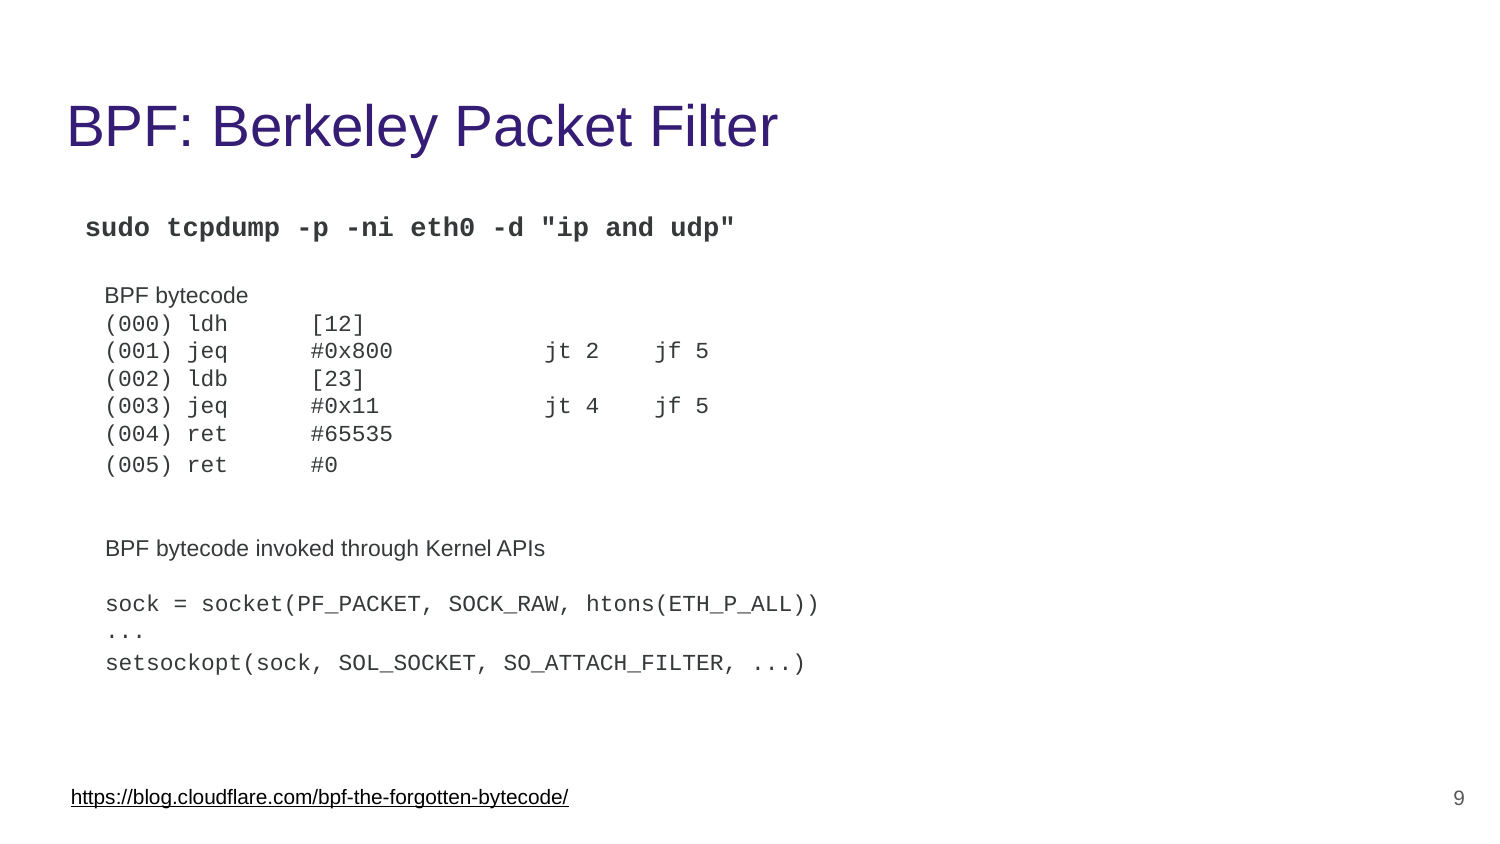

# BPF: Berkeley Packet Filter
sudo tcpdump -p -ni eth0 -d "ip and udp"

BPF bytecode
(000) ldh      [12]
(001) jeq      #0x800           jt 2    jf 5
(002) ldb      [23]
(003) jeq      #0x11            jt 4    jf 5
(004) ret      #65535
(005) ret      #0

BPF bytecode invoked through Kernel APIs

sock = socket(PF_PACKET, SOCK_RAW, htons(ETH_P_ALL))
...
setsockopt(sock, SOL_SOCKET, SO_ATTACH_FILTER, ...)

9
https://blog.cloudflare.com/bpf-the-forgotten-bytecode/